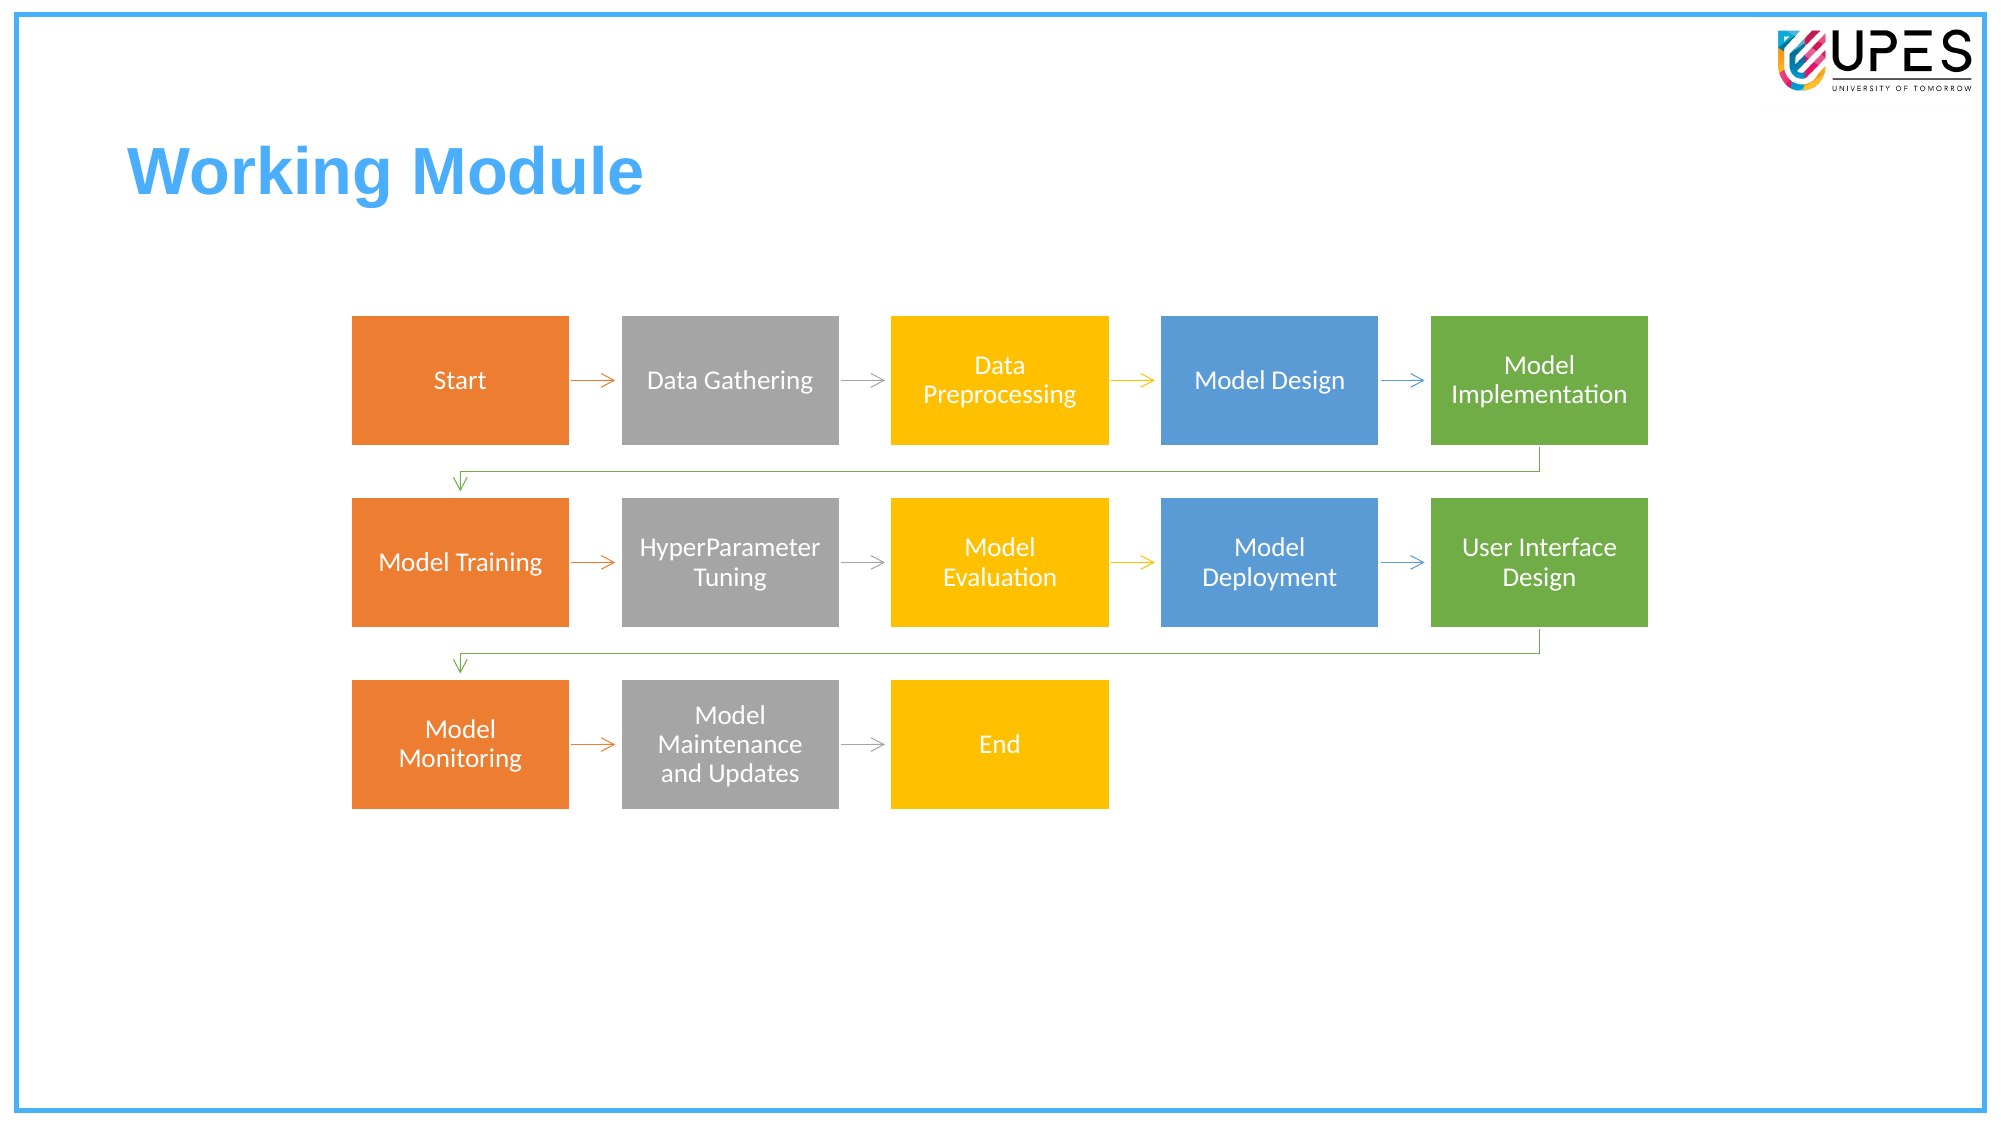

# Working Module

Start

Data Gathering

Data Preprocessing

Model Design

Model Implementation

Model Training

HyperParameter Tuning

Model Evaluation

Model Deployment

User Interface Design

Model Monitoring

Model Maintenance and Updates
End